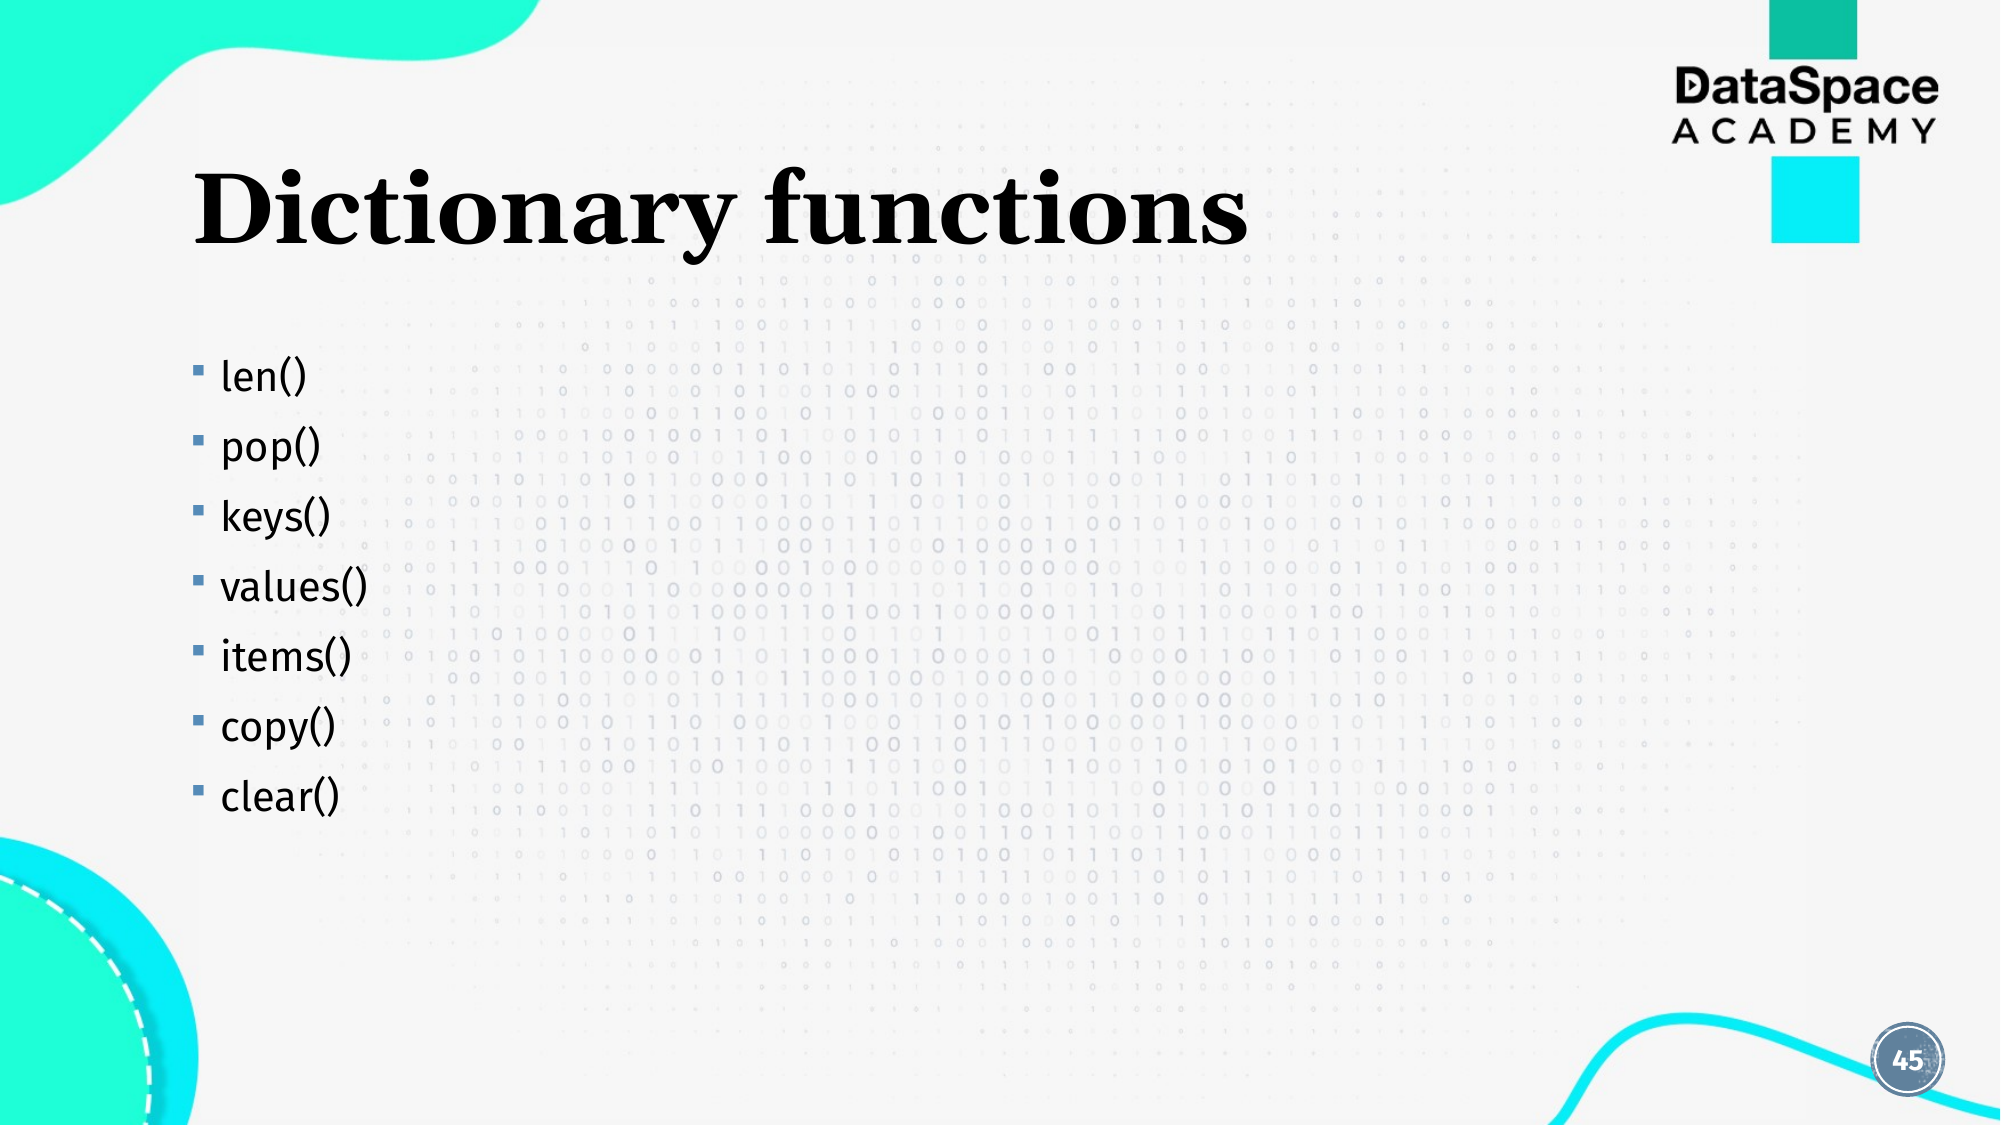

# Dictionary functions
len()
pop()
keys()
values()
items()
copy()
clear()
45